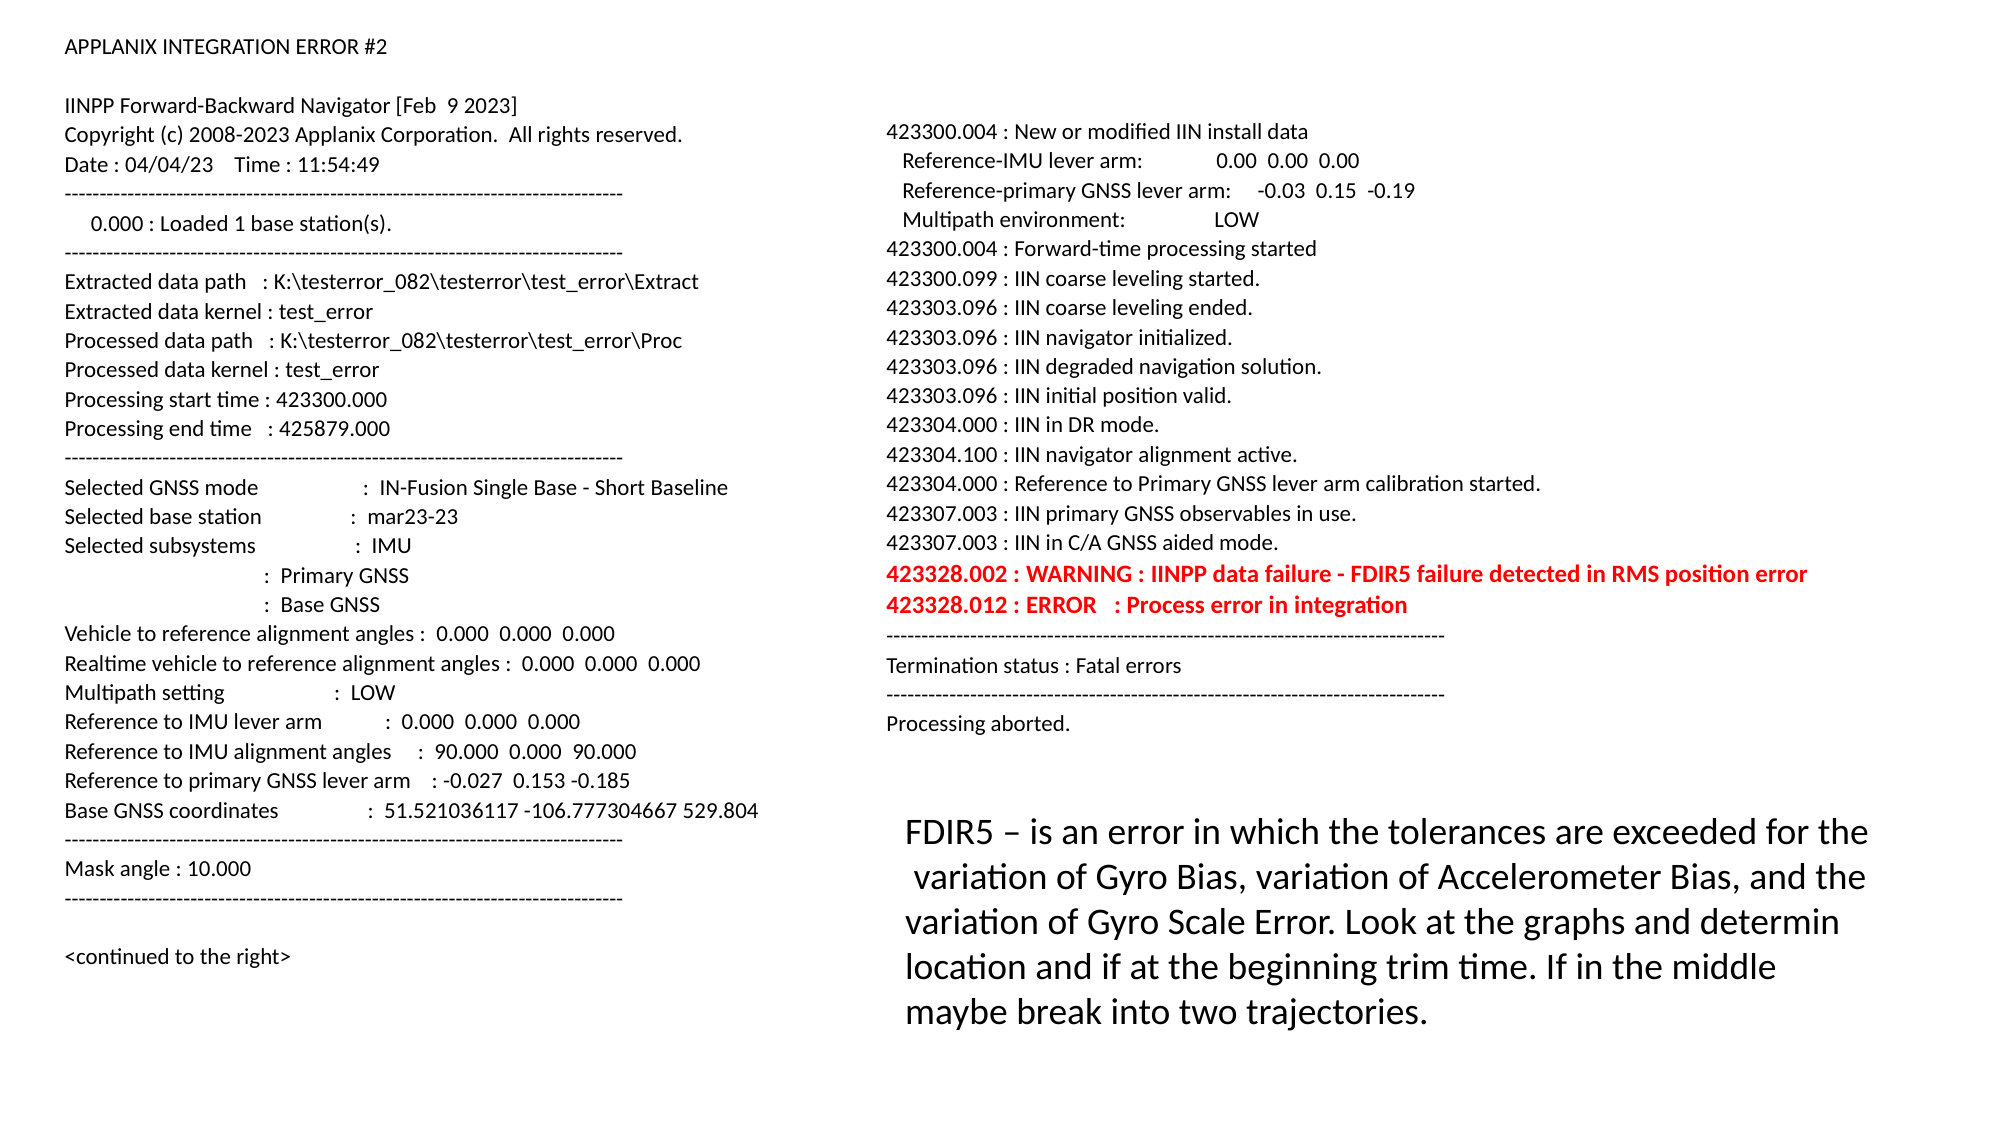

APPLANIX INTEGRATION ERROR #2

IINPP Forward-Backward Navigator [Feb  9 2023]
Copyright (c) 2008-2023 Applanix Corporation.  All rights reserved.
Date : 04/04/23    Time : 11:54:49
--------------------------------------------------------------------------------
     0.000 : Loaded 1 base station(s).
--------------------------------------------------------------------------------
Extracted data path   : K:\testerror_082\testerror\test_error\Extract
Extracted data kernel : test_error
Processed data path   : K:\testerror_082\testerror\test_error\Proc
Processed data kernel : test_error
Processing start time : 423300.000
Processing end time   : 425879.000
--------------------------------------------------------------------------------
Selected GNSS mode                    :  IN-Fusion Single Base - Short Baseline
Selected base station                 :  mar23-23
Selected subsystems                   :  IMU
                                      :  Primary GNSS
                                      :  Base GNSS
Vehicle to reference alignment angles :  0.000  0.000  0.000
Realtime vehicle to reference alignment angles :  0.000  0.000  0.000
Multipath setting                     :  LOW
Reference to IMU lever arm            :  0.000  0.000  0.000
Reference to IMU alignment angles     :  90.000  0.000  90.000
Reference to primary GNSS lever arm    : -0.027  0.153 -0.185
Base GNSS coordinates                 :  51.521036117 -106.777304667 529.804
--------------------------------------------------------------------------------
Mask angle : 10.000
--------------------------------------------------------------------------------

<continued to the right>
423300.004 : New or modified IIN install data
   Reference-IMU lever arm:              0.00  0.00  0.00
   Reference-primary GNSS lever arm:     -0.03  0.15  -0.19
   Multipath environment:                 LOW
423300.004 : Forward-time processing started
423300.099 : IIN coarse leveling started.
423303.096 : IIN coarse leveling ended.
423303.096 : IIN navigator initialized.
423303.096 : IIN degraded navigation solution.
423303.096 : IIN initial position valid.
423304.000 : IIN in DR mode.
423304.100 : IIN navigator alignment active.
423304.000 : Reference to Primary GNSS lever arm calibration started.
423307.003 : IIN primary GNSS observables in use.
423307.003 : IIN in C/A GNSS aided mode.
423328.002 : WARNING : IINPP data failure - FDIR5 failure detected in RMS position error
423328.012 : ERROR   : Process error in integration
--------------------------------------------------------------------------------
Termination status : Fatal errors
--------------------------------------------------------------------------------
Processing aborted.

FDIR5 – is an error in which the tolerances are exceeded for the  variation of Gyro Bias, variation of Accelerometer Bias, and the variation of Gyro Scale Error. Look at the graphs and determin location and if at the beginning trim time. If in the middle maybe break into two trajectories.